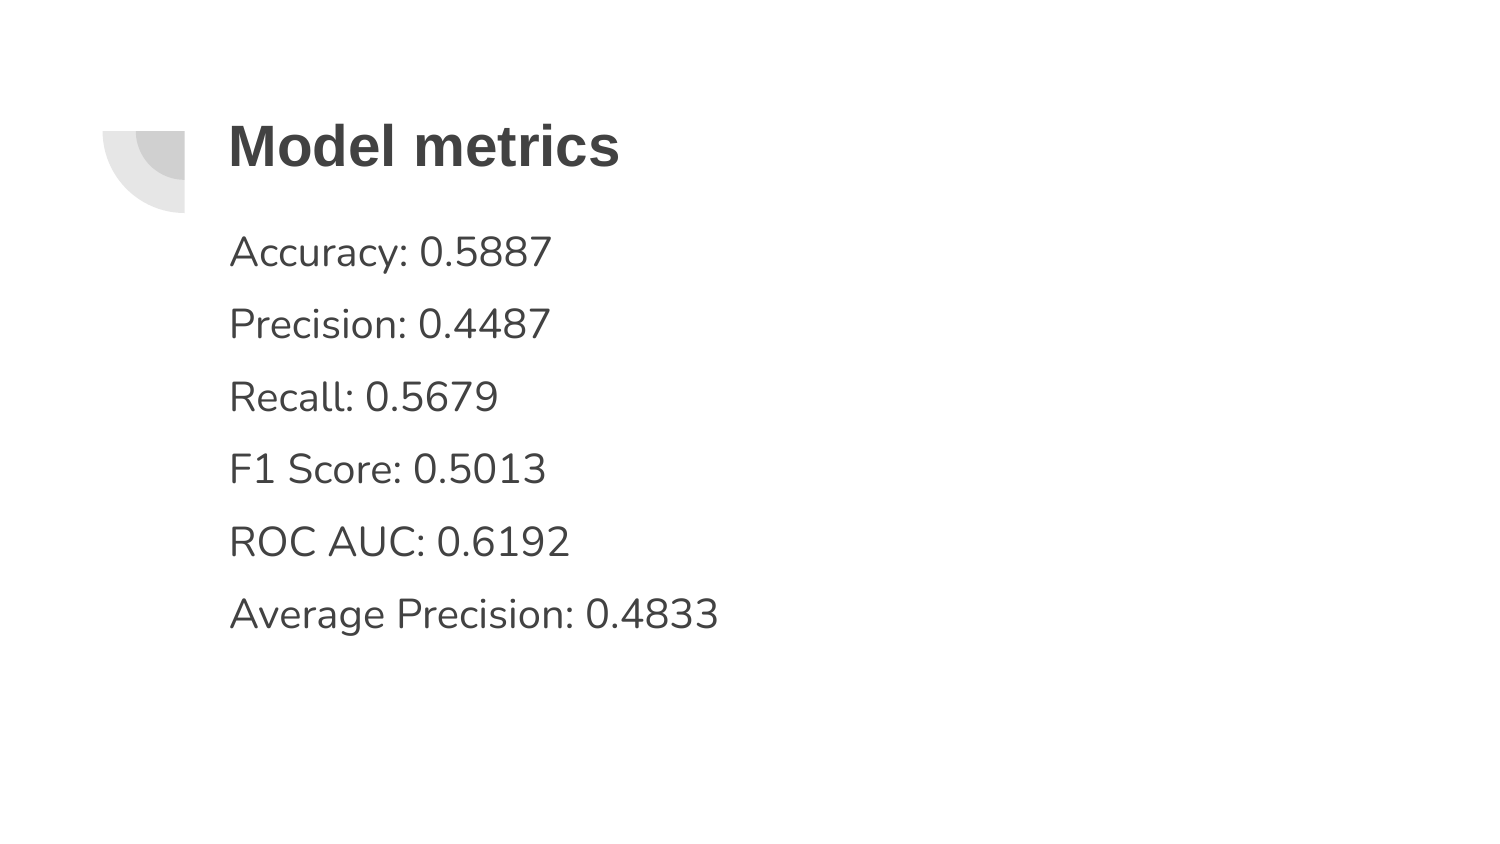

# Model metrics
Accuracy: 0.5887
Precision: 0.4487
Recall: 0.5679
F1 Score: 0.5013
ROC AUC: 0.6192
Average Precision: 0.4833